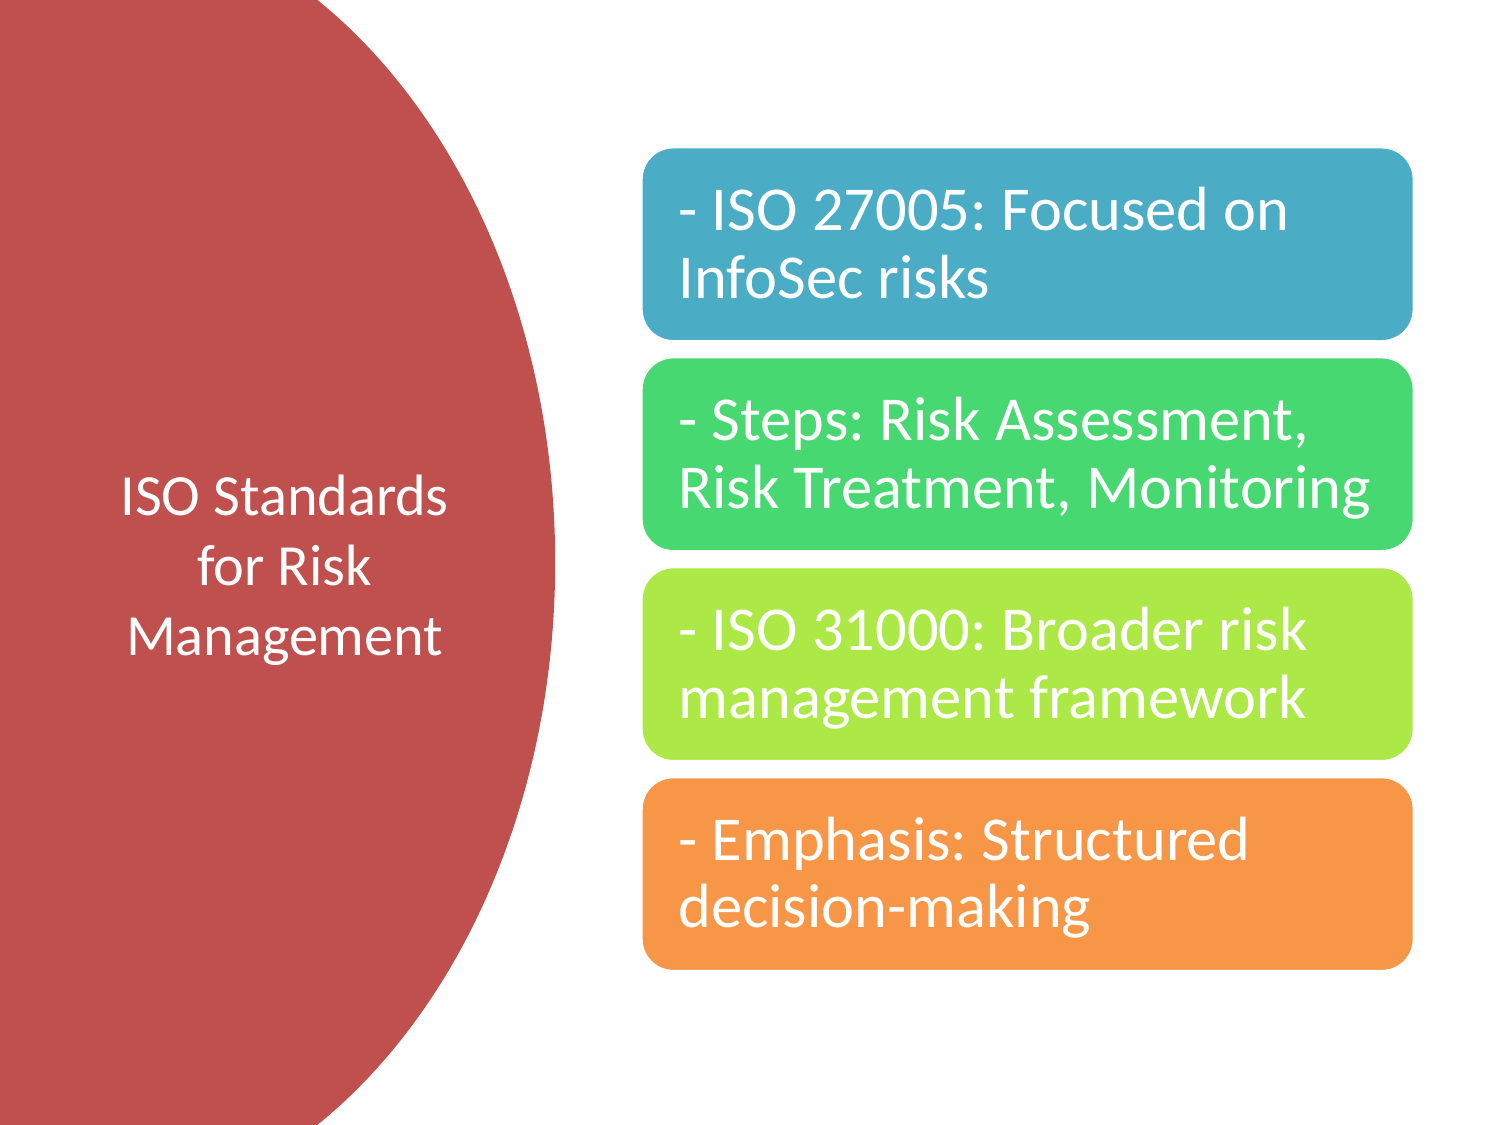

- ISO 27005: Focused on InfoSec risks
- Steps: Risk Assessment, Risk Treatment, Monitoring
- ISO 31000: Broader risk management framework
- Emphasis: Structured decision-making
# ISO Standards for Risk Management